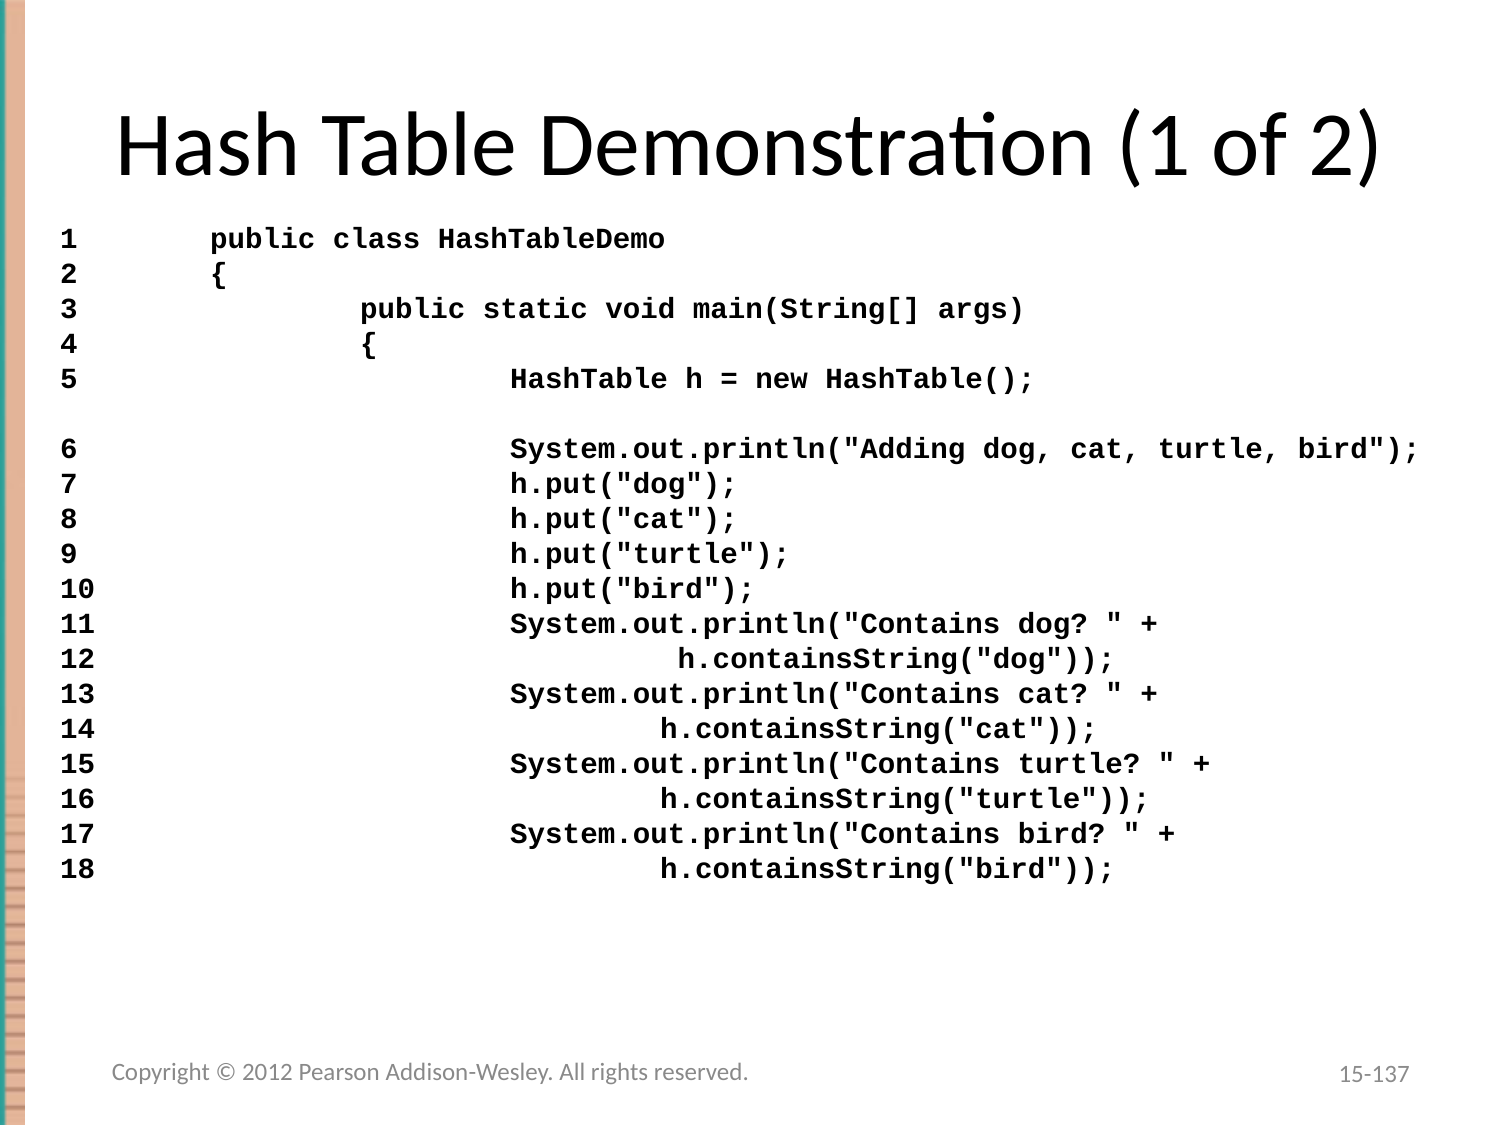

# Hash Table Demonstration (1 of 2)
1	public class HashTableDemo
2	{
3		public static void main(String[] args)
4		{
5			HashTable h = new HashTable();

6			System.out.println("Adding dog, cat, turtle, bird");
7			h.put("dog");
8			h.put("cat");
9			h.put("turtle");
10			h.put("bird");
11			System.out.println("Contains dog? " +
12				 h.containsString("dog"));
13			System.out.println("Contains cat? " +
14				h.containsString("cat"));
15			System.out.println("Contains turtle? " +
16				h.containsString("turtle"));
17			System.out.println("Contains bird? " +
18				h.containsString("bird"));

Copyright © 2012 Pearson Addison-Wesley. All rights reserved.
15-137